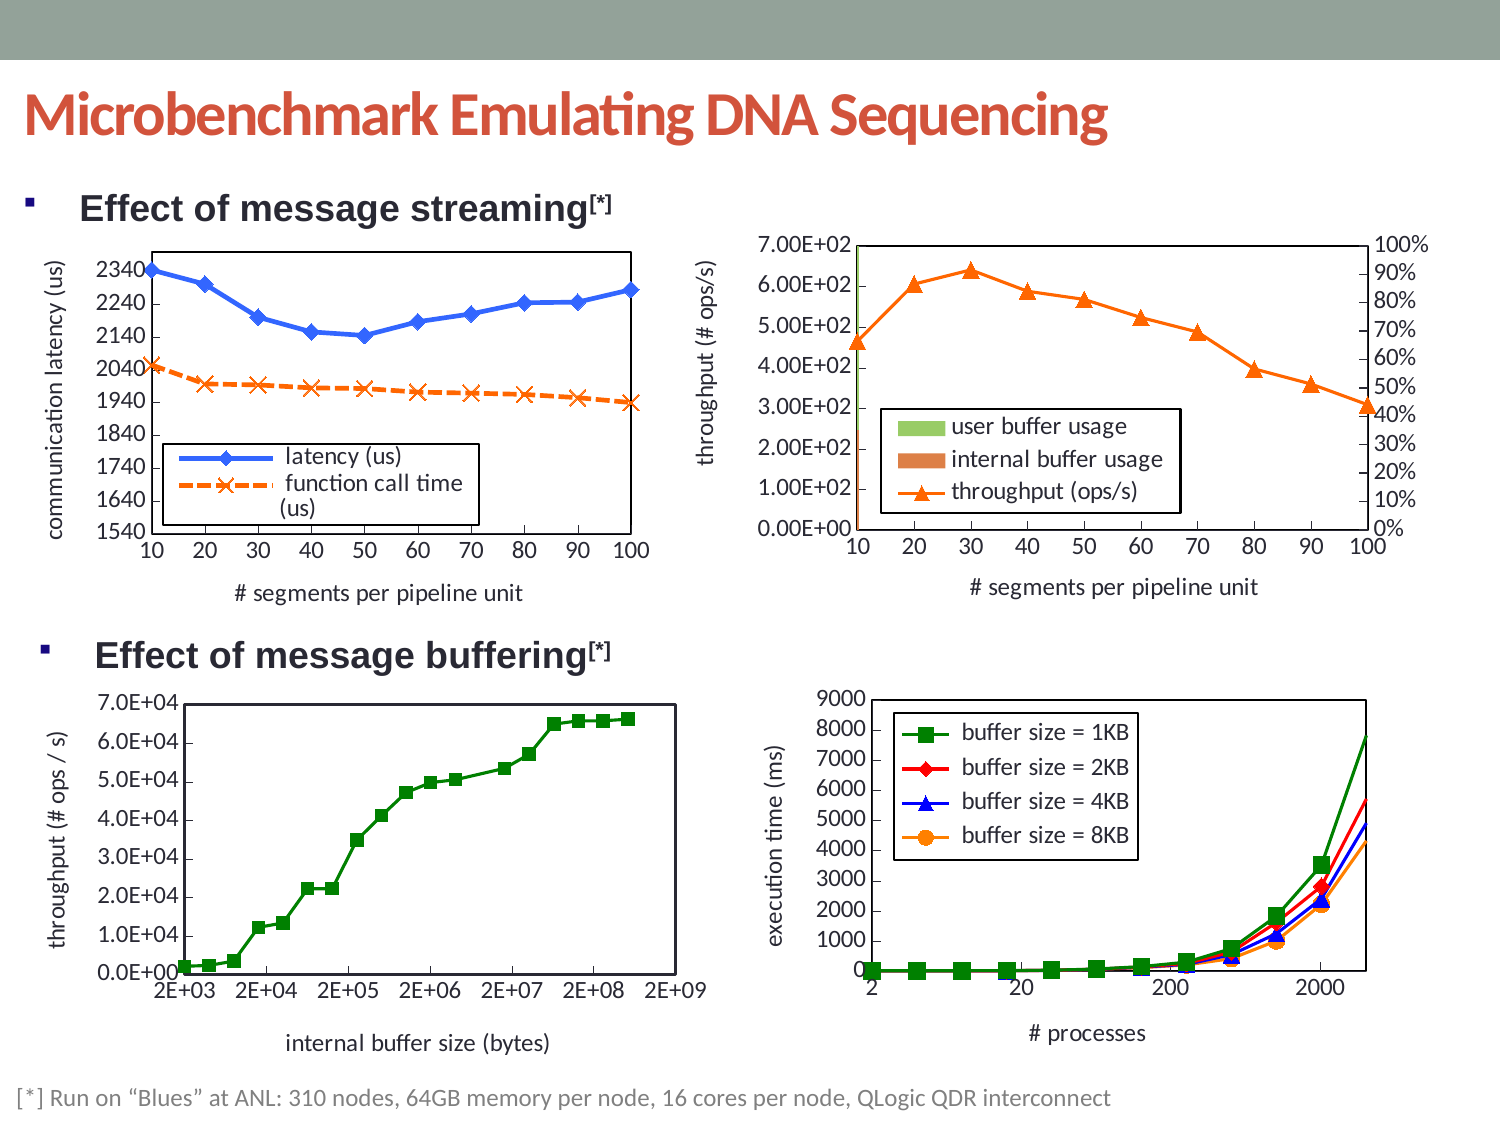

Microbenchmark Emulating DNA Sequencing
Effect of message streaming[*]

### Chart

| Category |  |  |  |
|---|---|---|---|
| 10.0 | 63.0 | 37.0 | 465.1162790697674 |
| 20.0 | 70.0 | 30.0 | 606.060606060606 |
| 30.0 | 74.0 | 26.0 | 641.025641025641 |
| 40.0 | 72.0 | 28.0 | 588.235294117647 |
| 50.0 | 72.0 | 28.0 | 568.181818181818 |
| 60.0 | 65.0 | 35.0 | 523.5602094240824 |
| 70.0 | 54.0 | 46.0 | 487.8048780487805 |
| 80.0 | 43.0 | 57.0 | 396.8253968253968 |
| 90.0 | 41.0 | 59.0 | 359.7122302158273 |
| 100.0 | 35.0 | 65.0 | 308.641975308642 |

### Chart

| Category |  latency (us) |  function call time (us) |
|---|---|---|
Effect of message buffering[*]

### Chart

| Category |  buffer size = 1KB |  buffer size = 2KB |  buffer size = 4KB |  buffer size = 8KB |
|---|---|---|---|---|

### Chart

| Category | throughput |
|---|---|
[*] Run on “Blues” at ANL: 310 nodes, 64GB memory per node, 16 cores per node, QLogic QDR interconnect